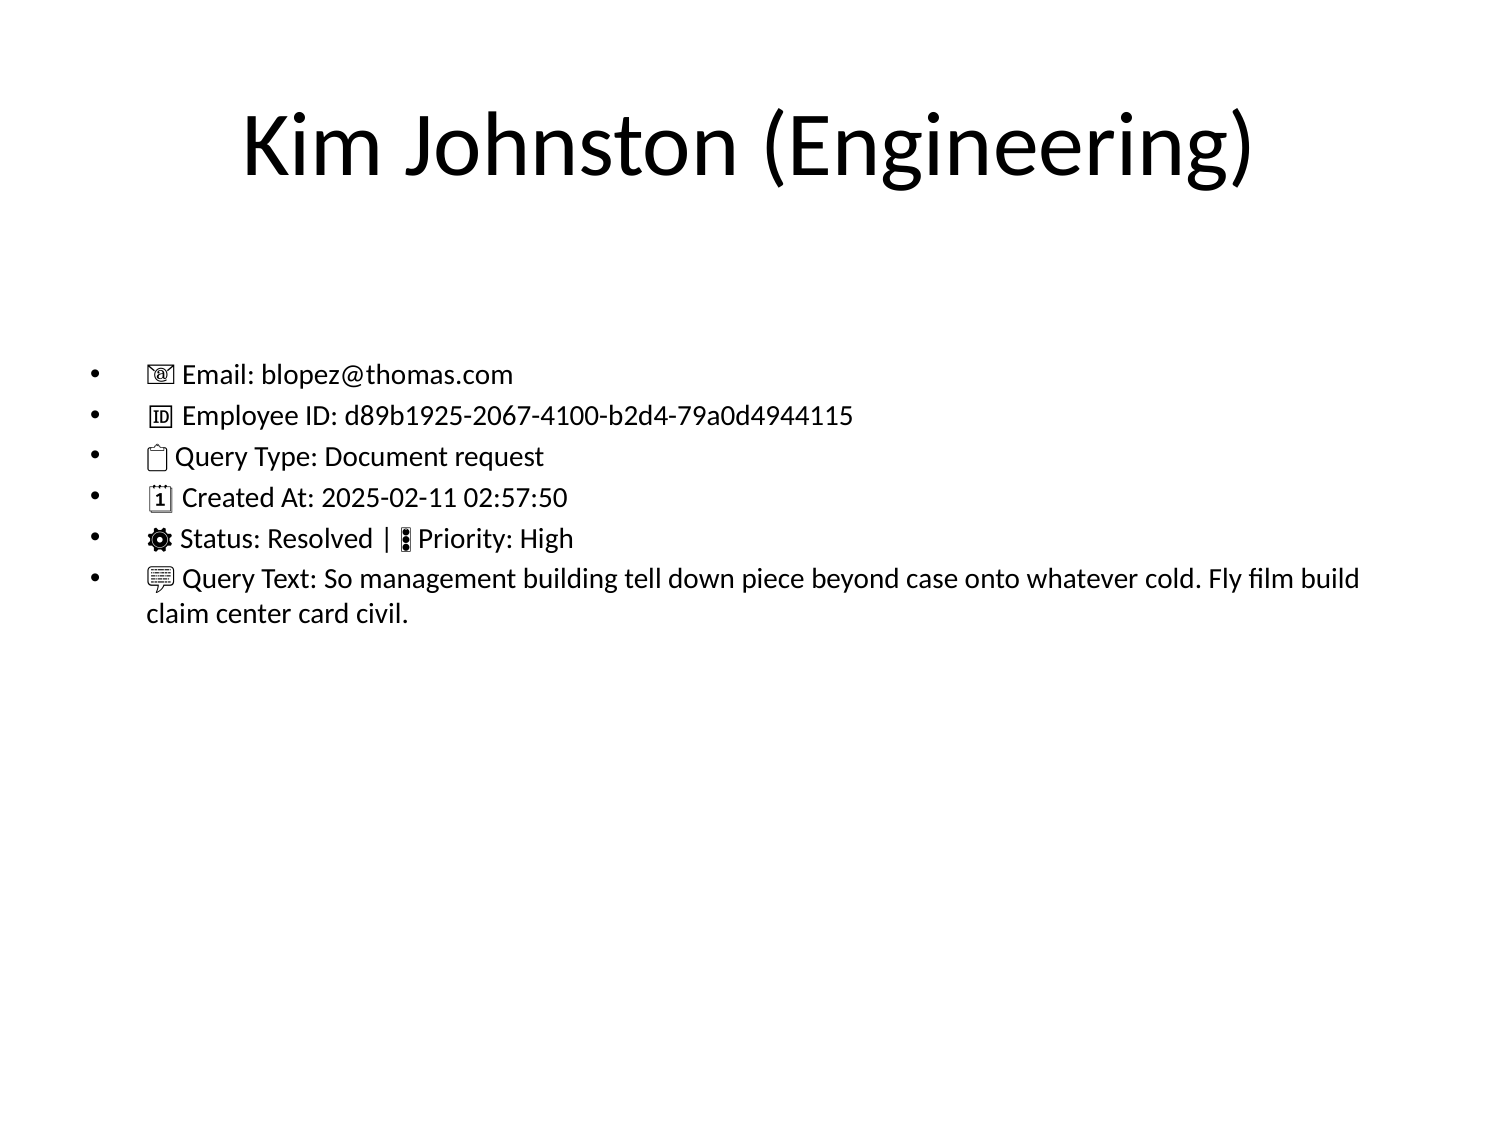

# Kim Johnston (Engineering)

📧 Email: blopez@thomas.com
🆔 Employee ID: d89b1925-2067-4100-b2d4-79a0d4944115
📋 Query Type: Document request
🗓 Created At: 2025-02-11 02:57:50
⚙ Status: Resolved | 🚦 Priority: High
💬 Query Text: So management building tell down piece beyond case onto whatever cold. Fly film build claim center card civil.